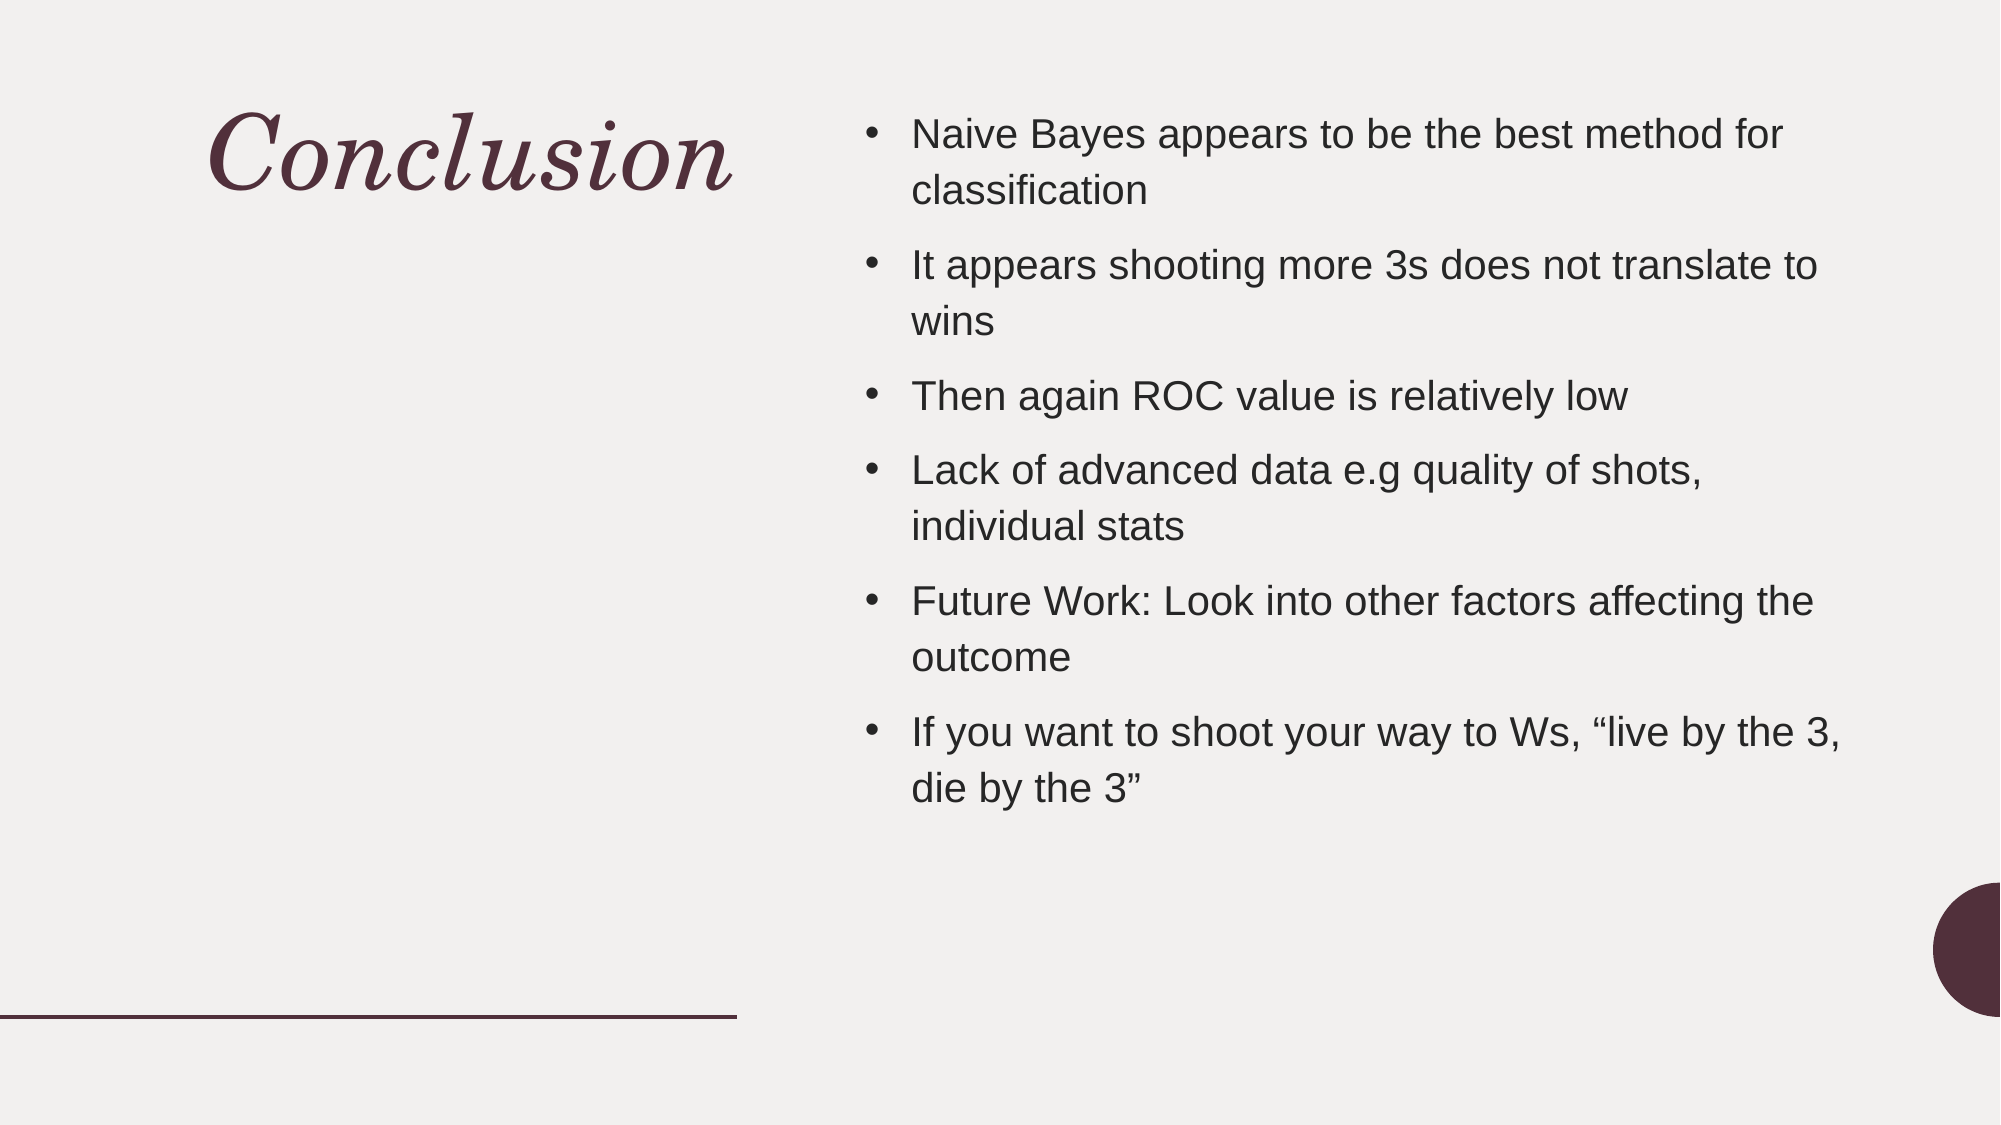

# Conclusion
Naive Bayes appears to be the best method for classification
It appears shooting more 3s does not translate to wins
Then again ROC value is relatively low
Lack of advanced data e.g quality of shots, individual stats
Future Work: Look into other factors affecting the outcome
If you want to shoot your way to Ws, “live by the 3, die by the 3”